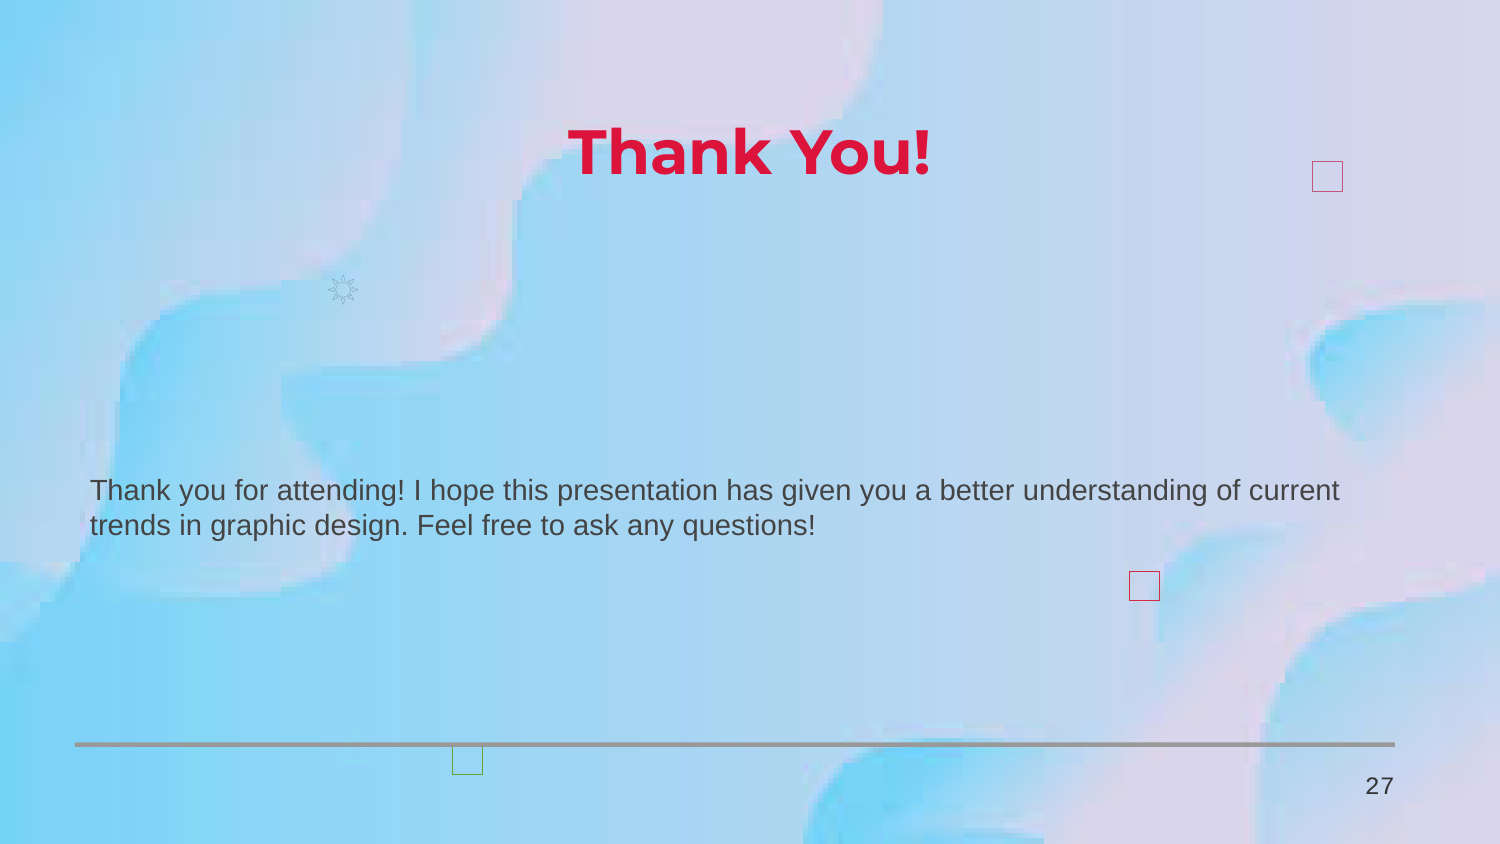

Thank You!

Thank you for attending! I hope this presentation has given you a better understanding of current trends in graphic design. Feel free to ask any questions!

27